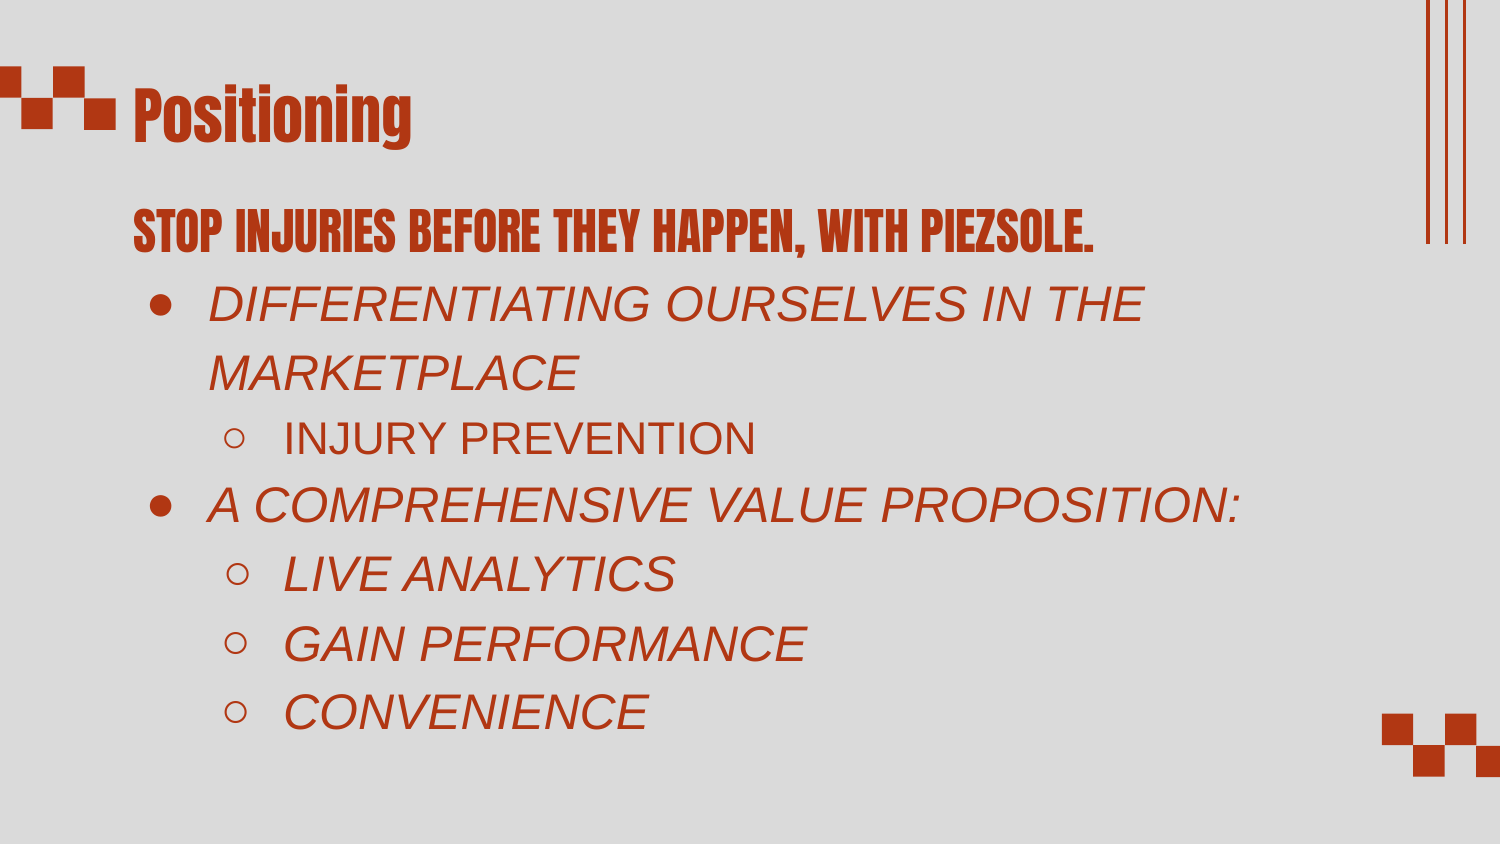

Positioning
STOP INJURIES BEFORE THEY HAPPEN, WITH PIEZSOLE.
DIFFERENTIATING OURSELVES IN THE MARKETPLACE
INJURY PREVENTION
A COMPREHENSIVE VALUE PROPOSITION:
LIVE ANALYTICS
GAIN PERFORMANCE
CONVENIENCE